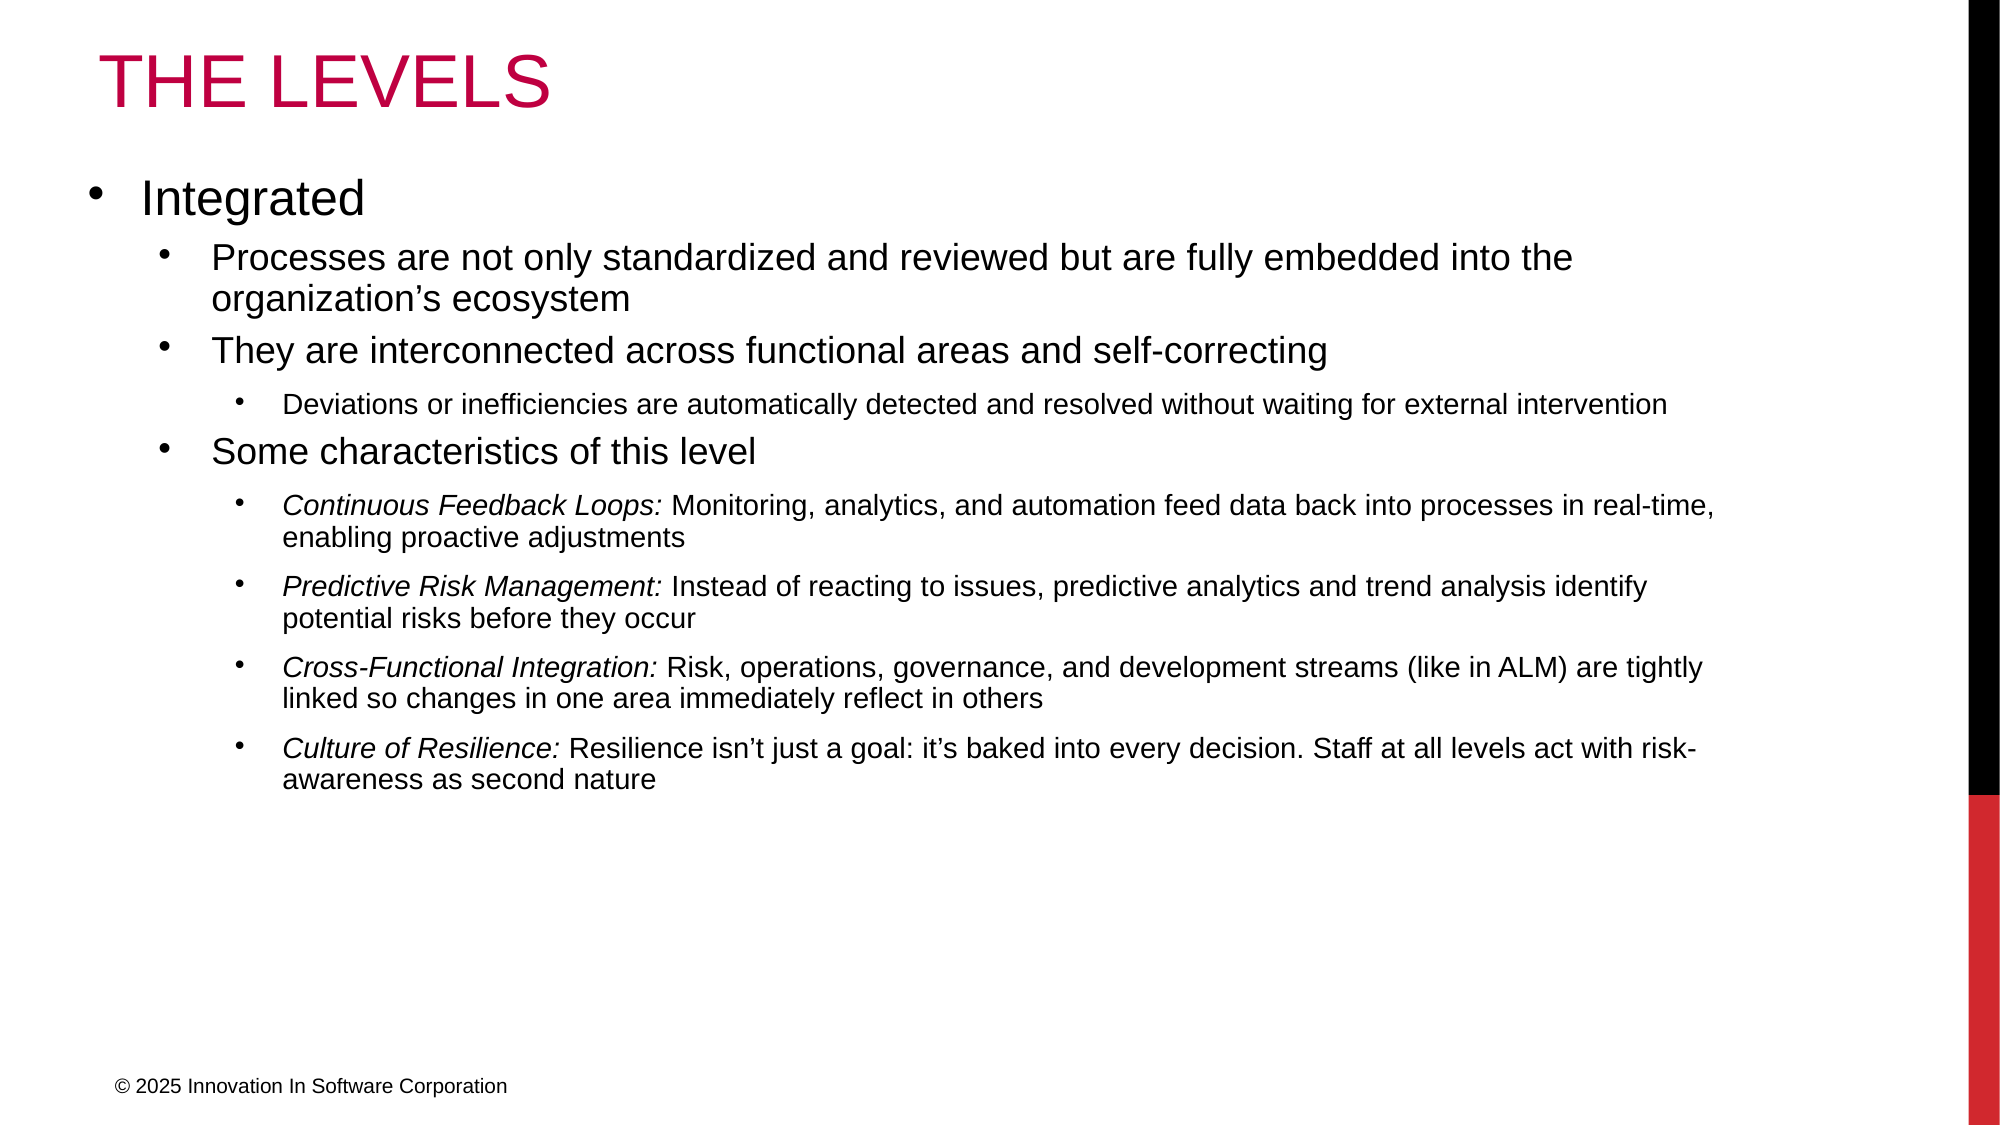

# The Levels
Integrated
Processes are not only standardized and reviewed but are fully embedded into the organization’s ecosystem
They are interconnected across functional areas and self-correcting
Deviations or inefficiencies are automatically detected and resolved without waiting for external intervention
Some characteristics of this level
Continuous Feedback Loops: Monitoring, analytics, and automation feed data back into processes in real-time, enabling proactive adjustments
Predictive Risk Management: Instead of reacting to issues, predictive analytics and trend analysis identify potential risks before they occur
Cross-Functional Integration: Risk, operations, governance, and development streams (like in ALM) are tightly linked so changes in one area immediately reflect in others
Culture of Resilience: Resilience isn’t just a goal: it’s baked into every decision. Staff at all levels act with risk-awareness as second nature

© 2025 Innovation In Software Corporation